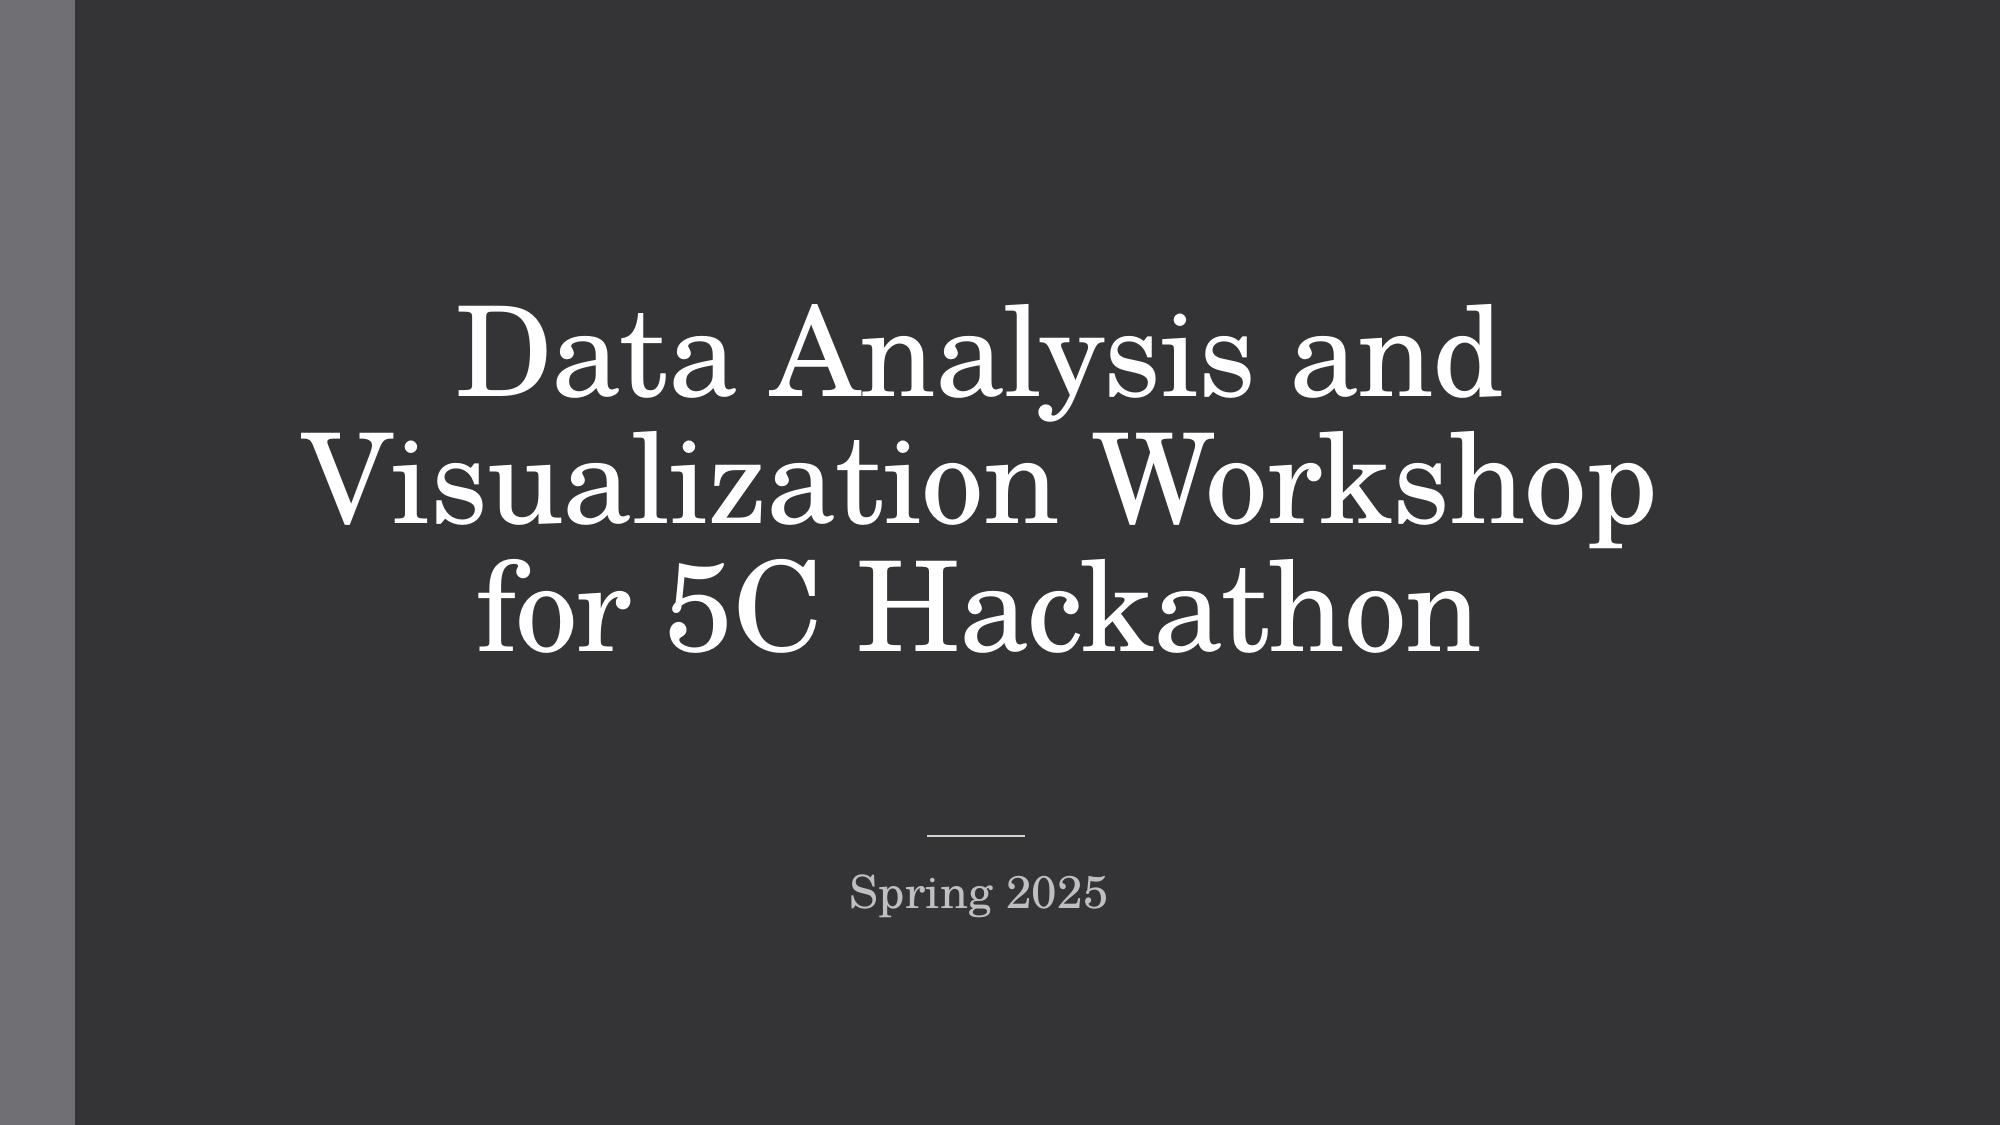

# Data Analysis and Visualization Workshop for 5C Hackathon
Spring 2025